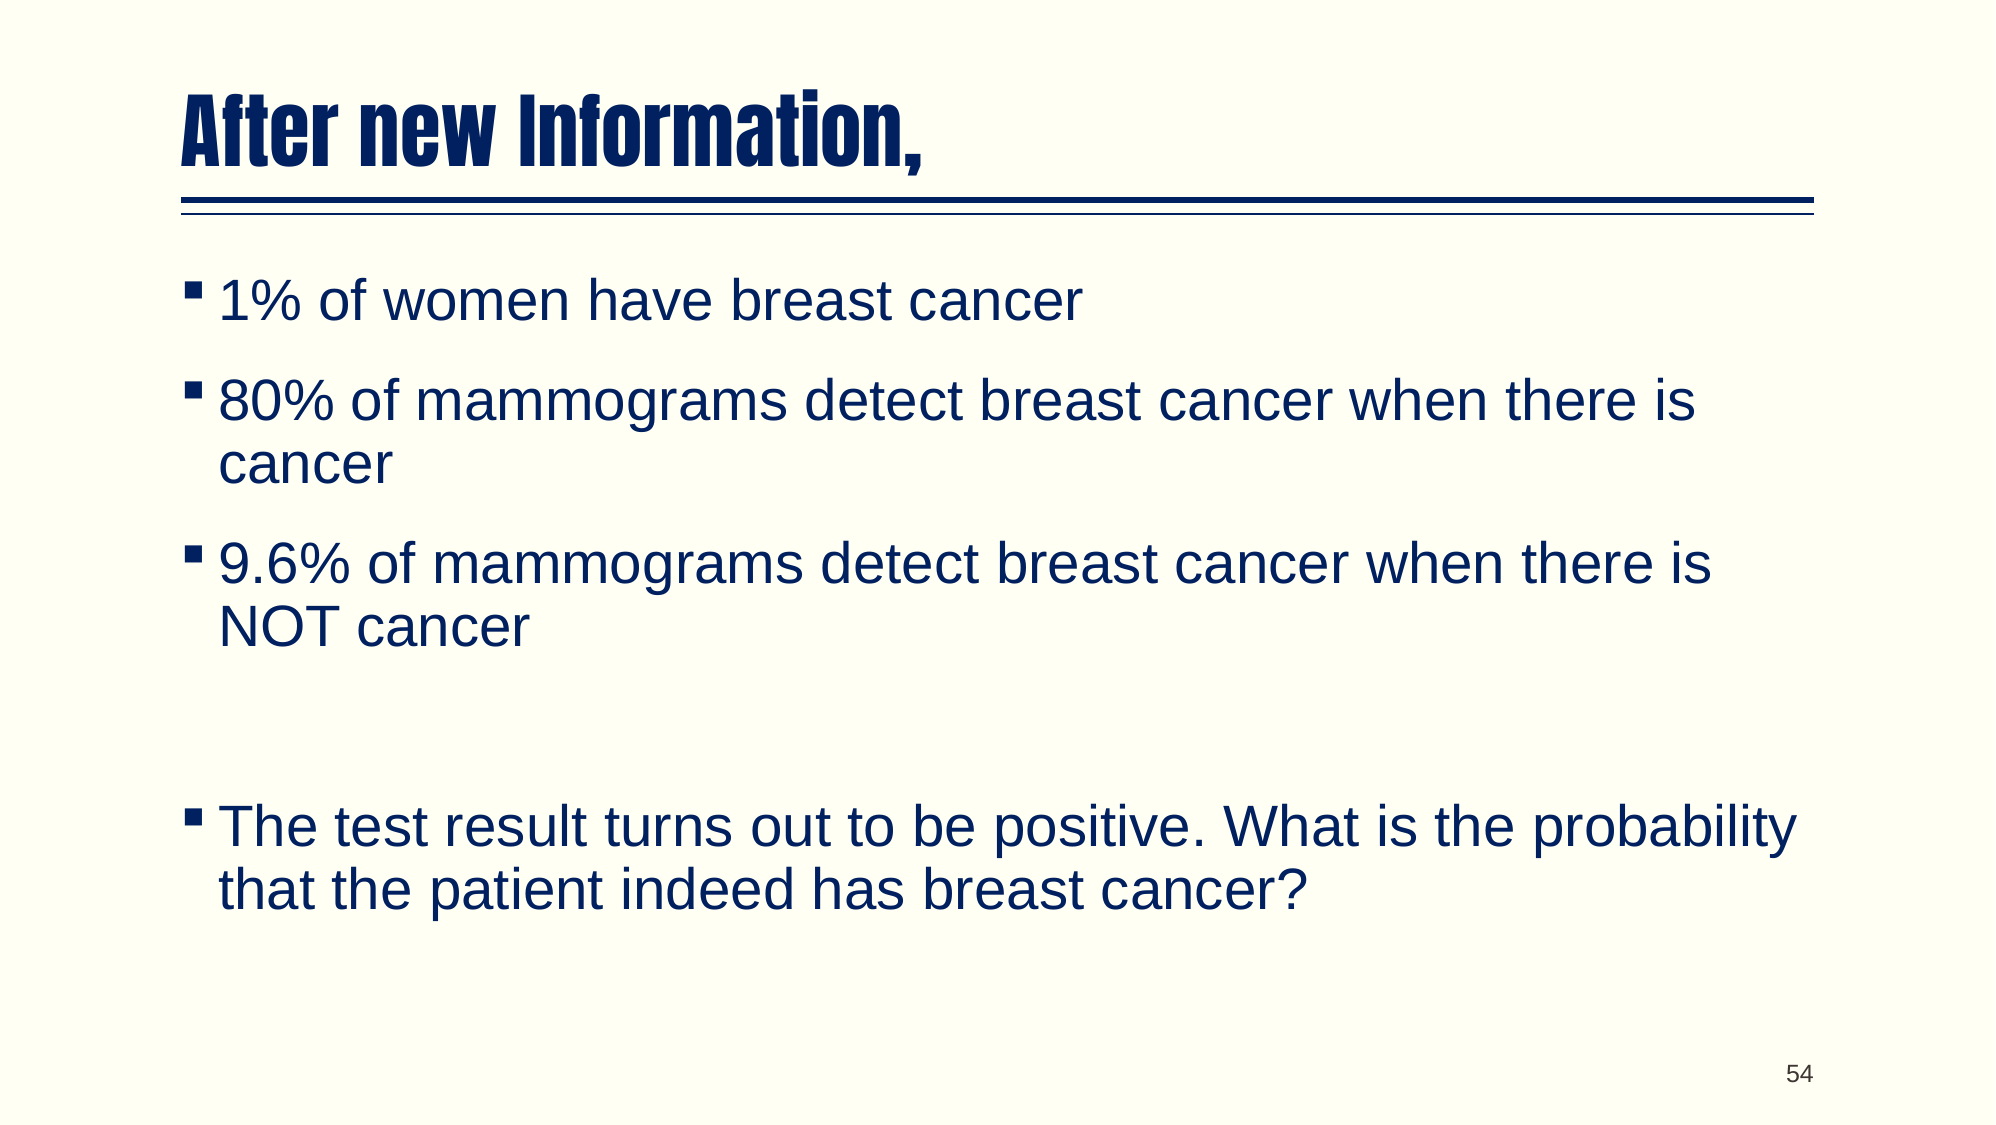

# After new Information,
1% of women have breast cancer
80% of mammograms detect breast cancer when there is cancer
9.6% of mammograms detect breast cancer when there is NOT cancer

The test result turns out to be positive. What is the probability that the patient indeed has breast cancer?
54